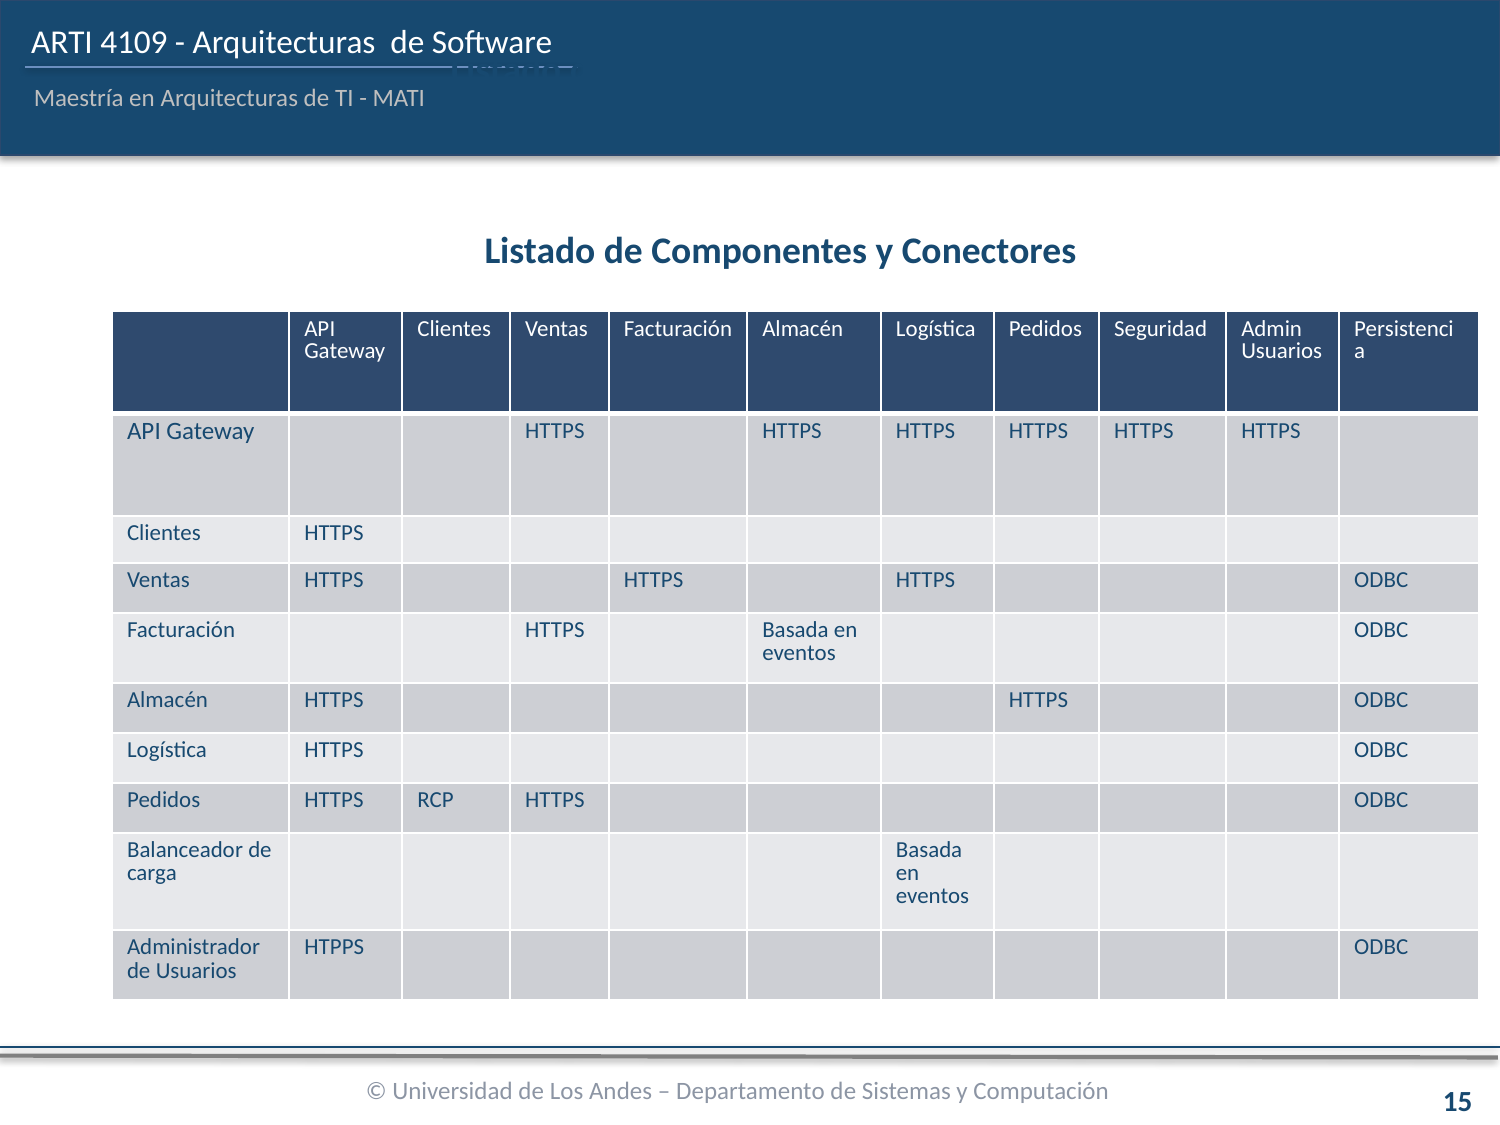

Listado de Componentes y Conectores
Listado de Componentes y Conectores
|  | API Gateway | Clientes | Ventas | Facturación | Almacén | Logística | Pedidos | Seguridad | Admin Usuarios | Persistencia |
| --- | --- | --- | --- | --- | --- | --- | --- | --- | --- | --- |
| API Gateway |  |  | HTTPS |  | HTTPS | HTTPS | HTTPS | HTTPS | HTTPS |  |
| Clientes | HTTPS |  |  |  |  |  |  |  |  |  |
| Ventas | HTTPS |  |  | HTTPS |  | HTTPS |  |  |  | ODBC |
| Facturación |  |  | HTTPS |  | Basada en eventos |  |  |  |  | ODBC |
| Almacén | HTTPS |  |  |  |  |  | HTTPS |  |  | ODBC |
| Logística | HTTPS |  |  |  |  |  |  |  |  | ODBC |
| Pedidos | HTTPS | RCP | HTTPS |  |  |  |  |  |  | ODBC |
| Balanceador de carga |  |  |  |  |  | Basada en eventos |  |  |  |  |
| Administrador de Usuarios | HTPPS |  |  |  |  |  |  |  |  | ODBC |
© Universidad de Los Andes – Departamento de Sistemas y Computación
15